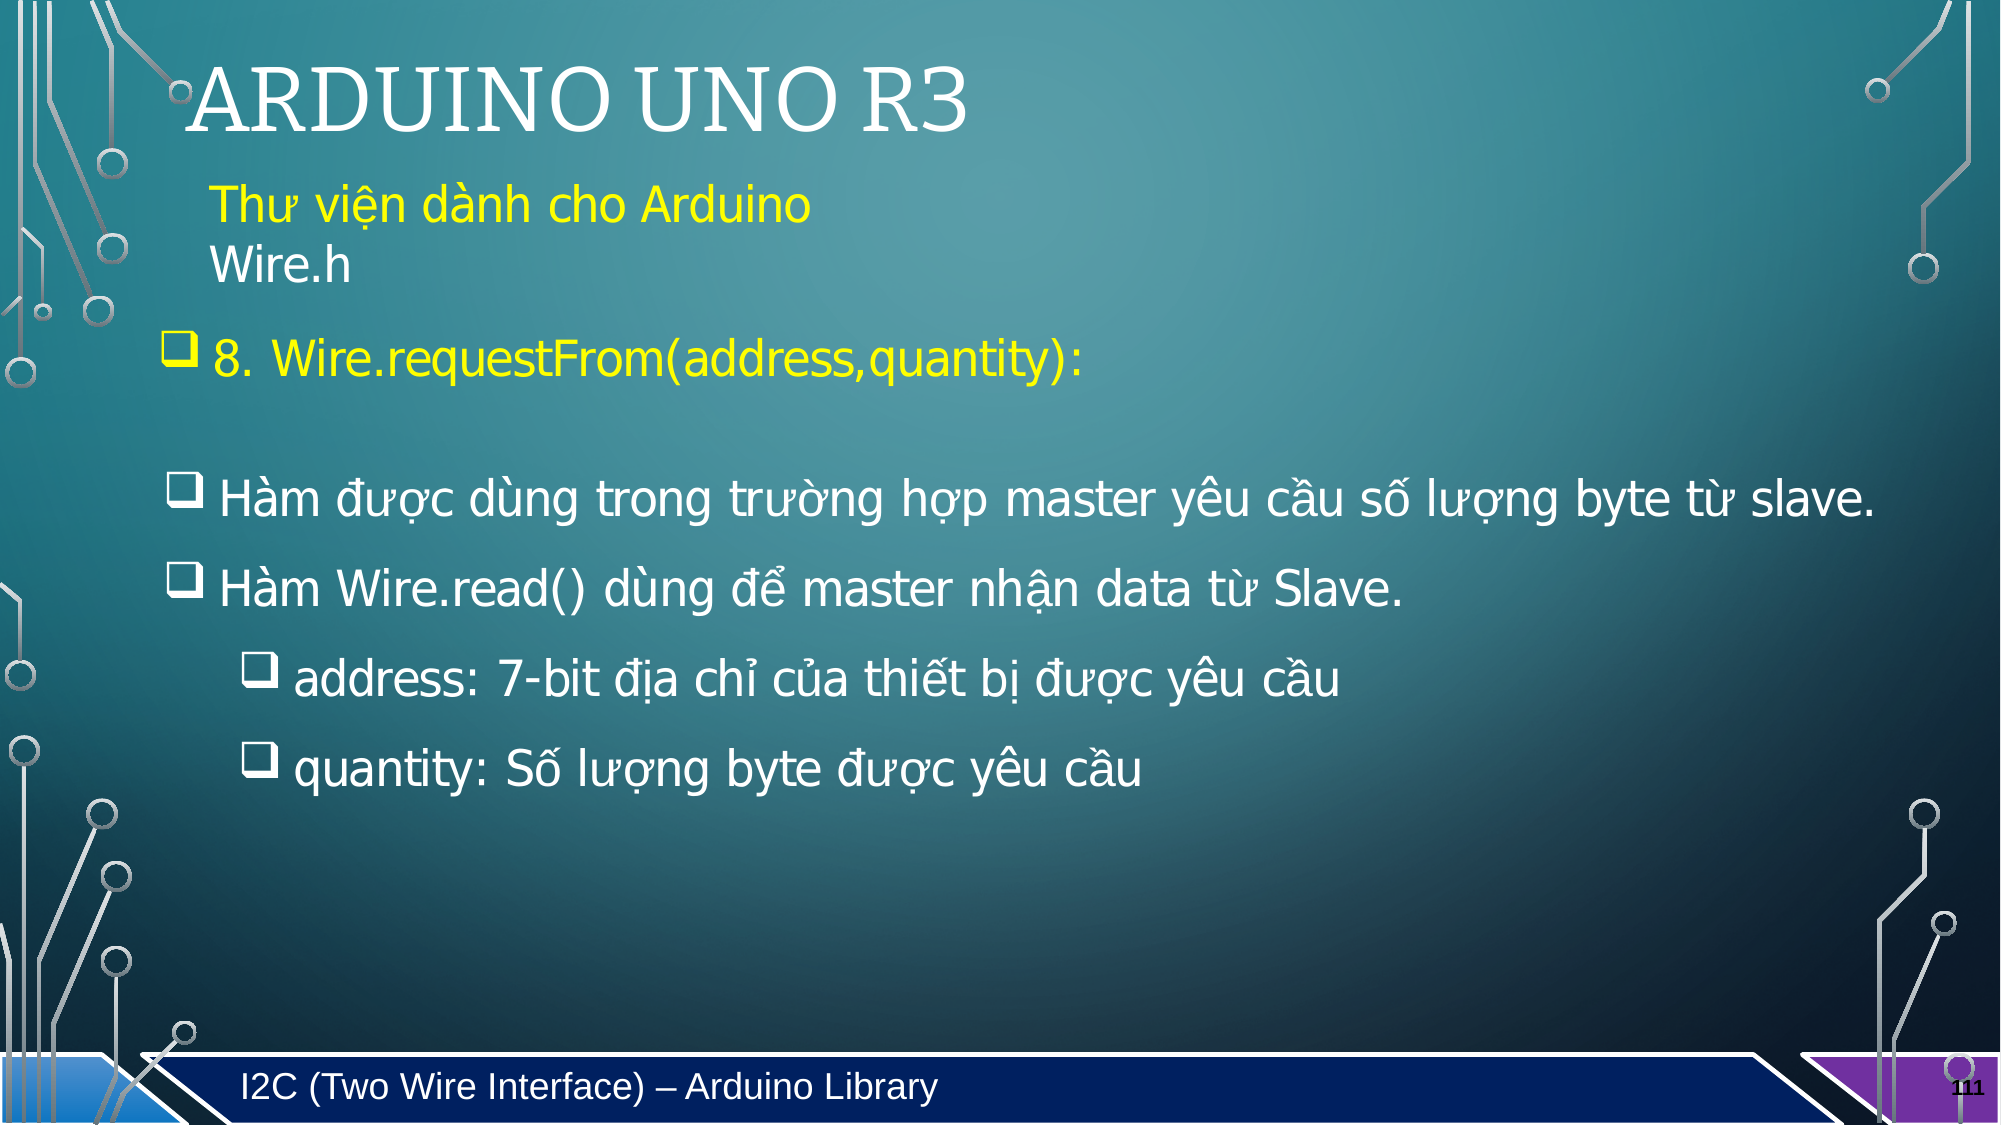

# Arduino Uno r3
Thư viện dành cho Arduino
Wire.h
8. Wire.requestFrom(address,quantity):
Hàm được dùng trong trường hợp master yêu cầu số lượng byte từ slave.
Hàm Wire.read() dùng để master nhận data từ Slave.
address: 7-bit địa chỉ của thiết bị được yêu cầu
quantity: Số lượng byte được yêu cầu
I2C (Two Wire Interface) – Arduino Library